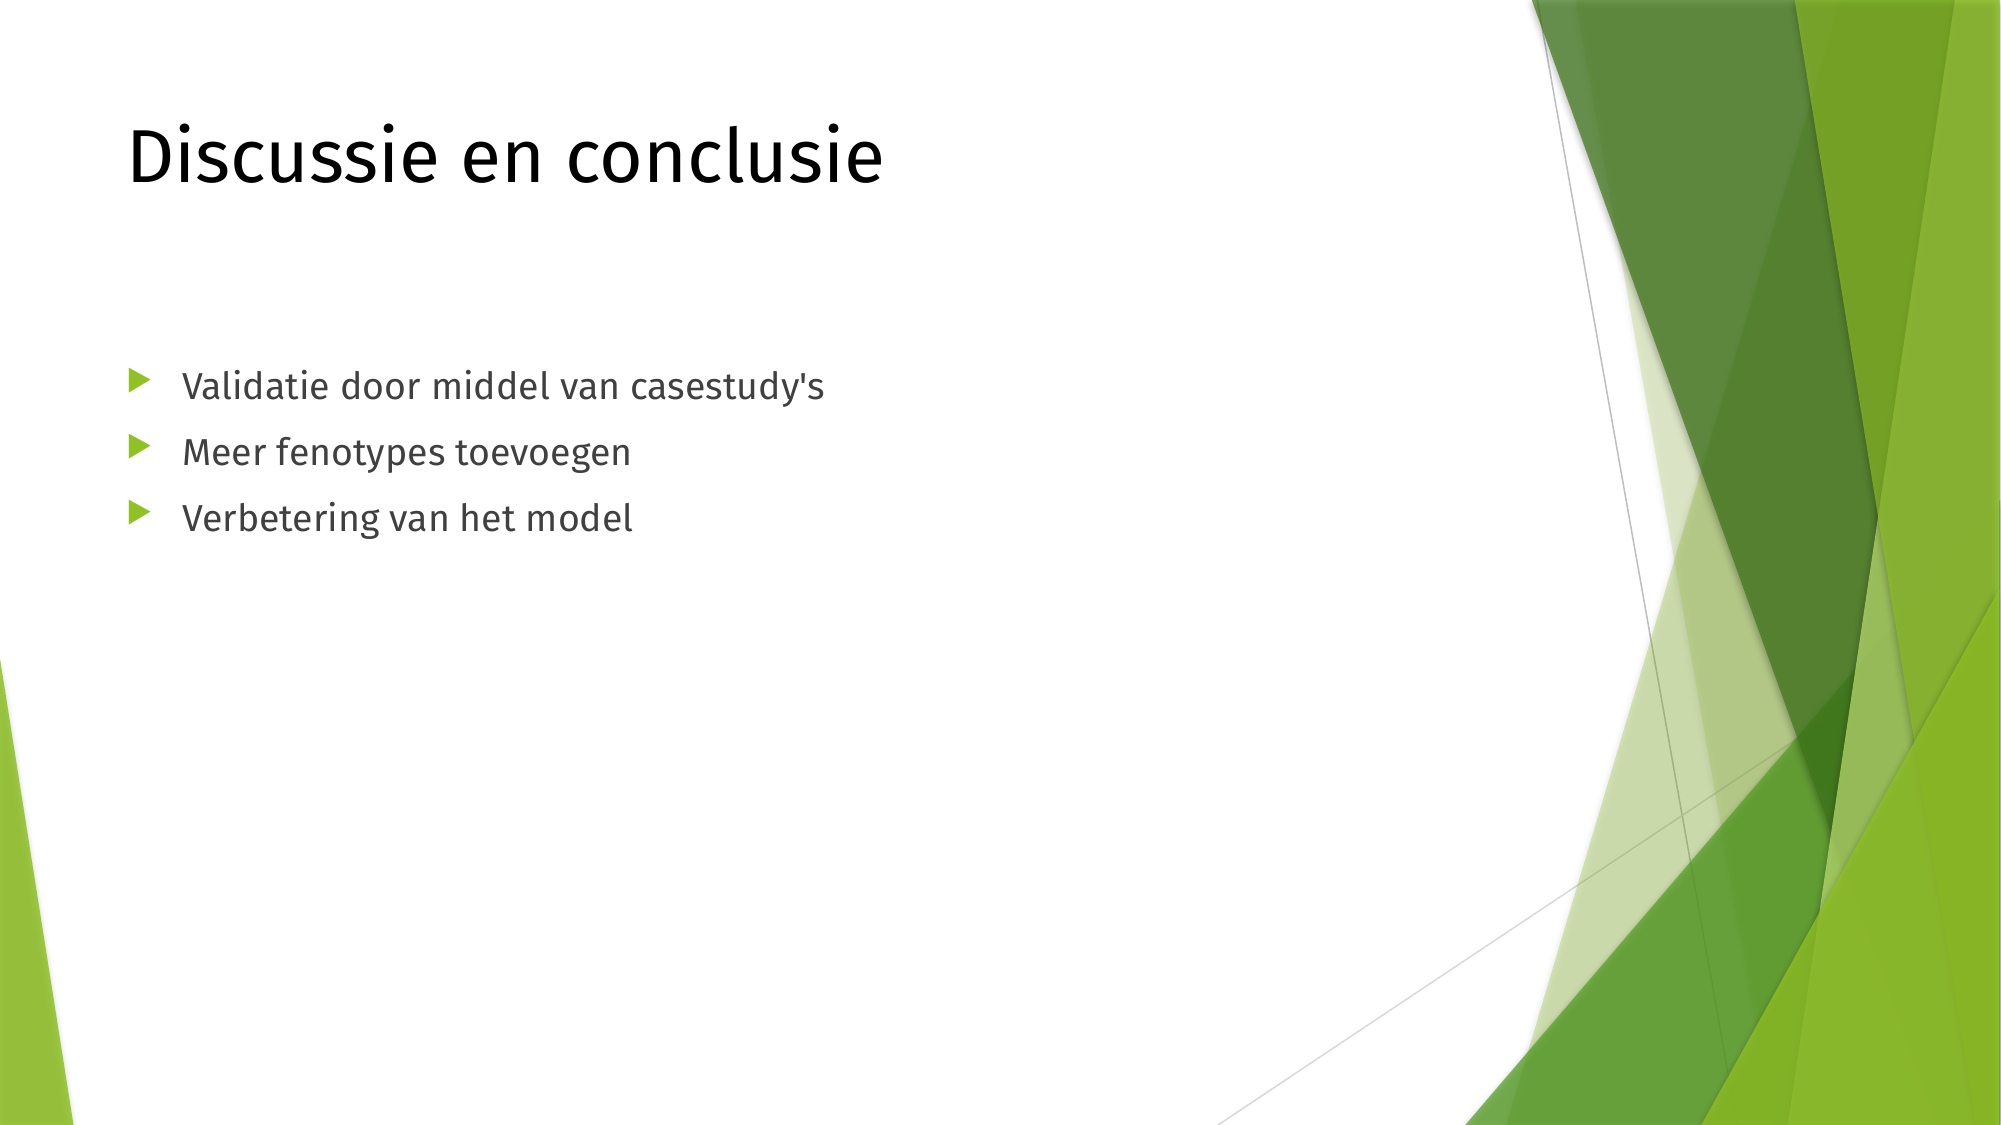

# Discussie en conclusie
Validatie door middel van casestudy's
Meer fenotypes toevoegen
Verbetering van het model